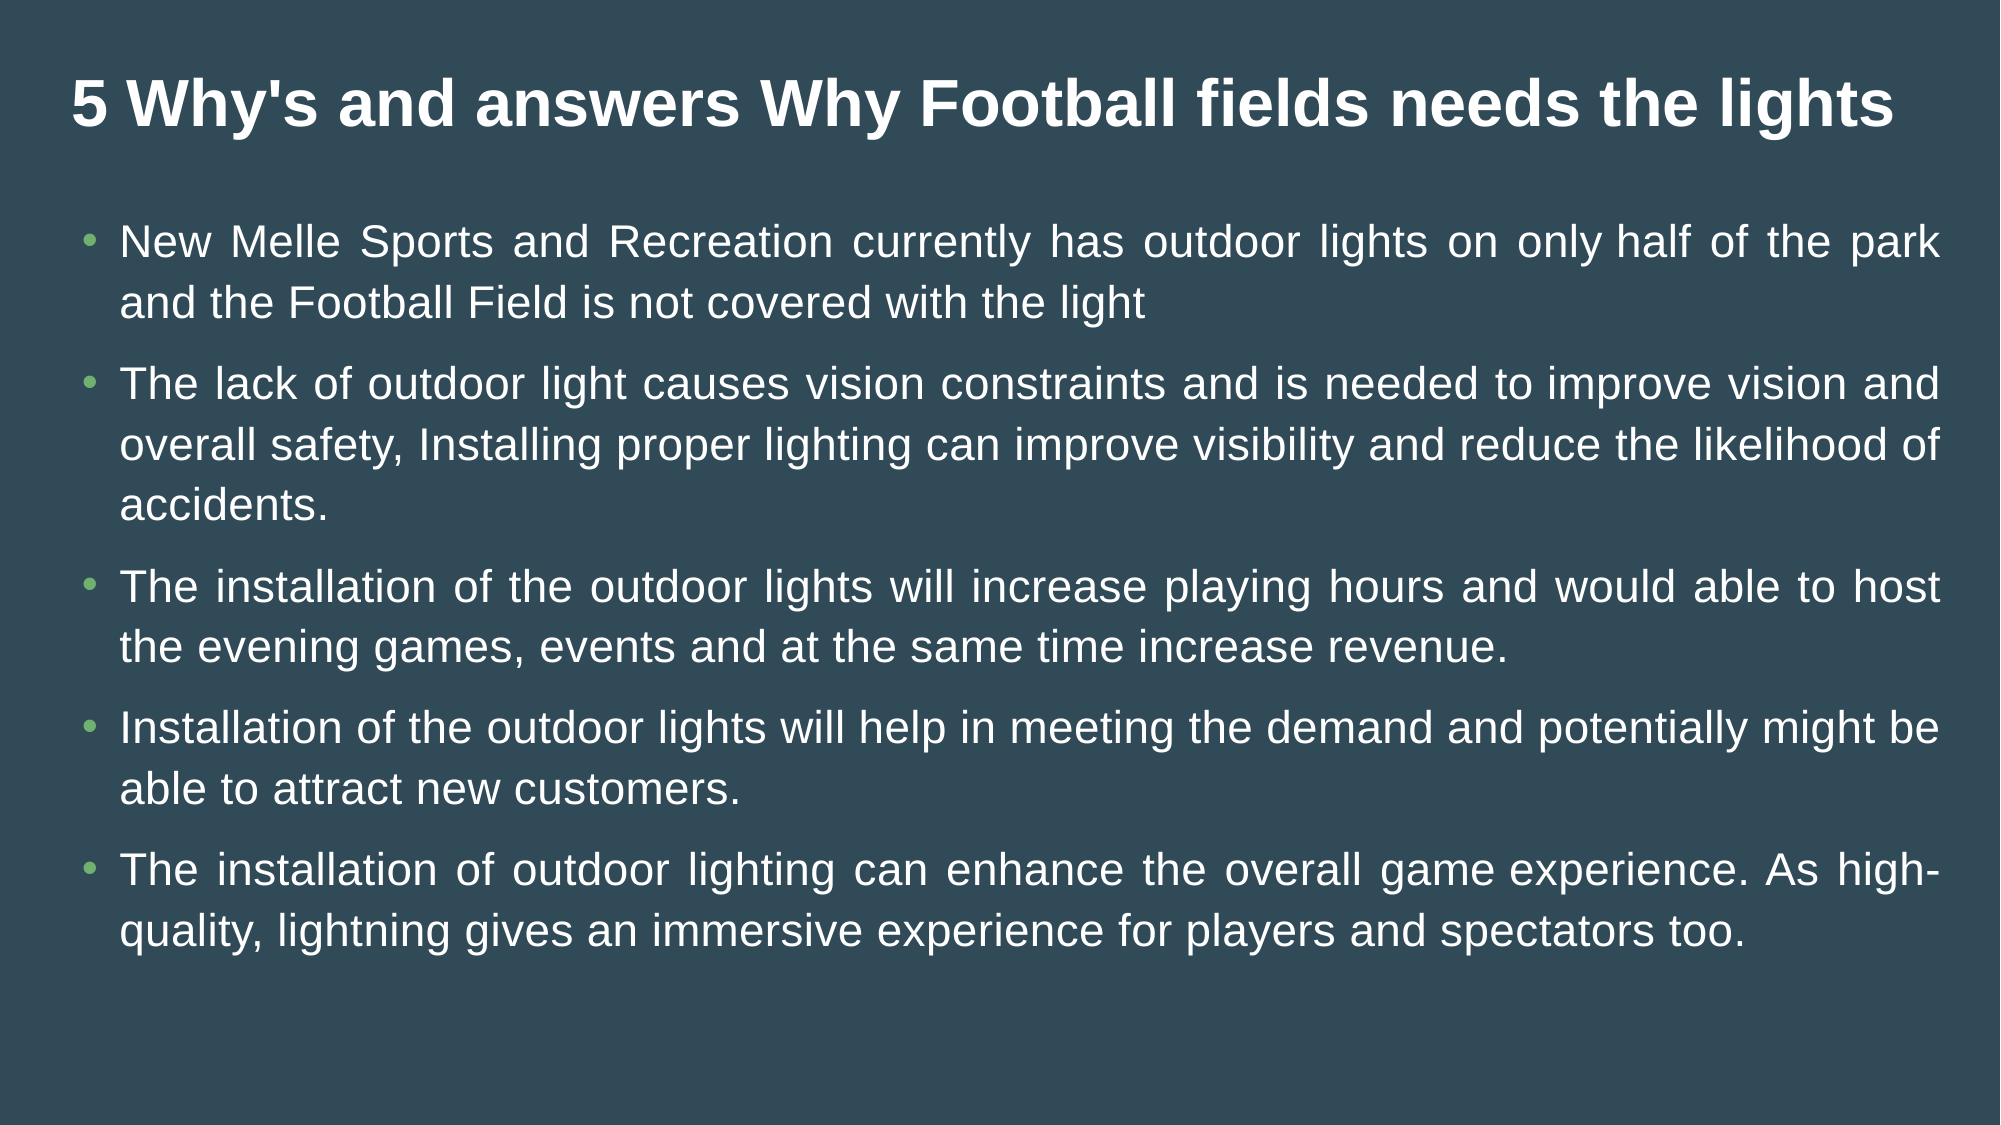

# 5 Why's and answers Why Football fields needs the lights
New Melle Sports and Recreation currently has outdoor lights on only half of the park and the Football Field is not covered with the light
The lack of outdoor light causes vision constraints and is needed to improve vision and overall safety, Installing proper lighting can improve visibility and reduce the likelihood of accidents.
The installation of the outdoor lights will increase playing hours and would able to host the evening games, events and at the same time increase revenue.
Installation of the outdoor lights will help in meeting the demand and potentially might be able to attract new customers.
The installation of outdoor lighting can enhance the overall game experience. As high-quality, lightning gives an immersive experience for players and spectators too.